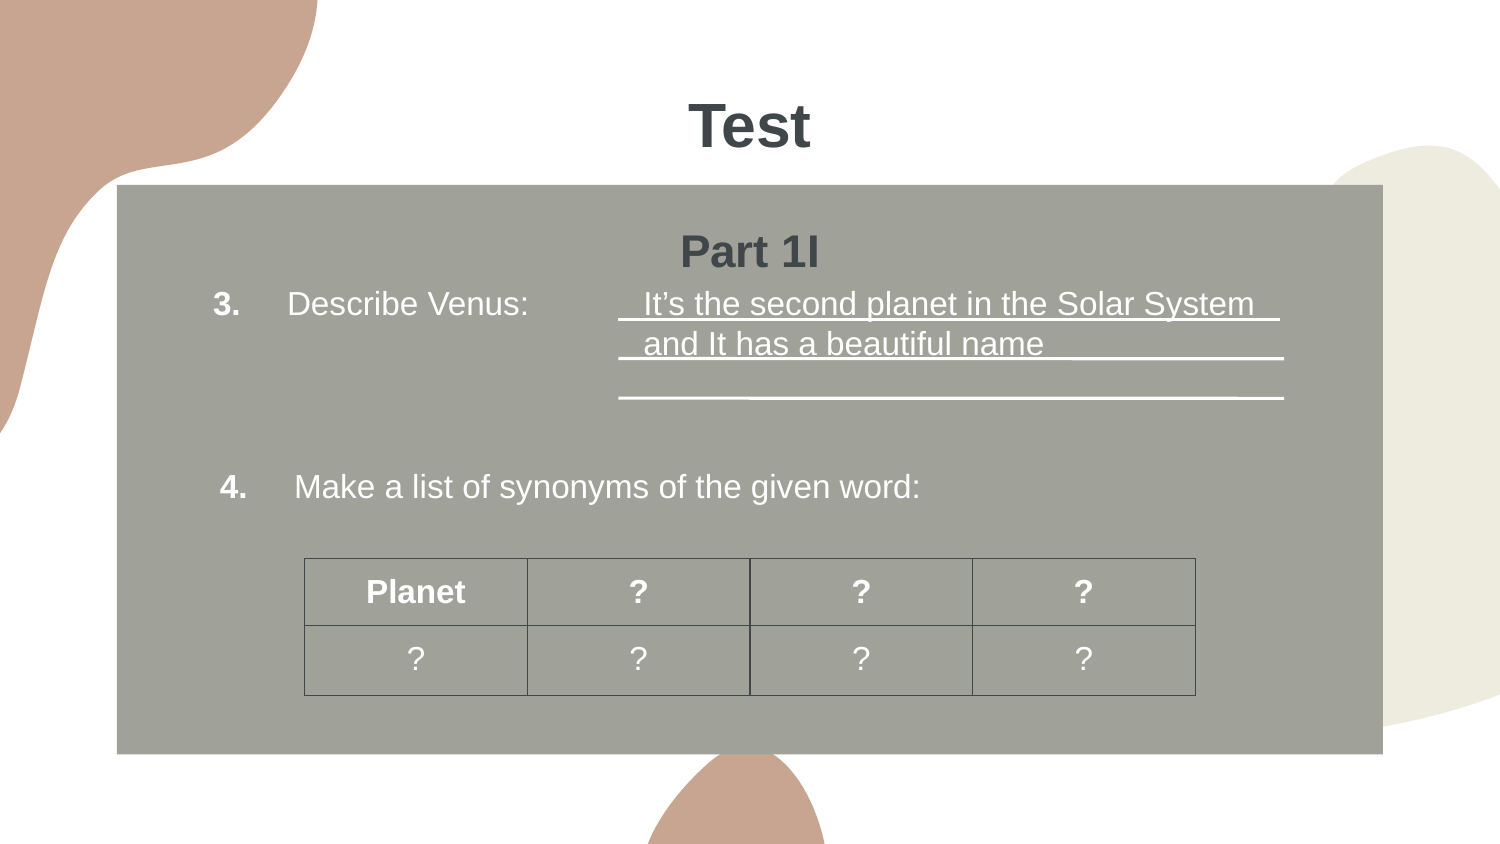

# Test

Part 1I
3.     Describe Venus:

It’s the second planet in the Solar System and It has a beautiful name

4.     Make a list of synonyms of the given word:
| Planet | ? | ? | ? |
| --- | --- | --- | --- |
| ? | ? | ? | ? |